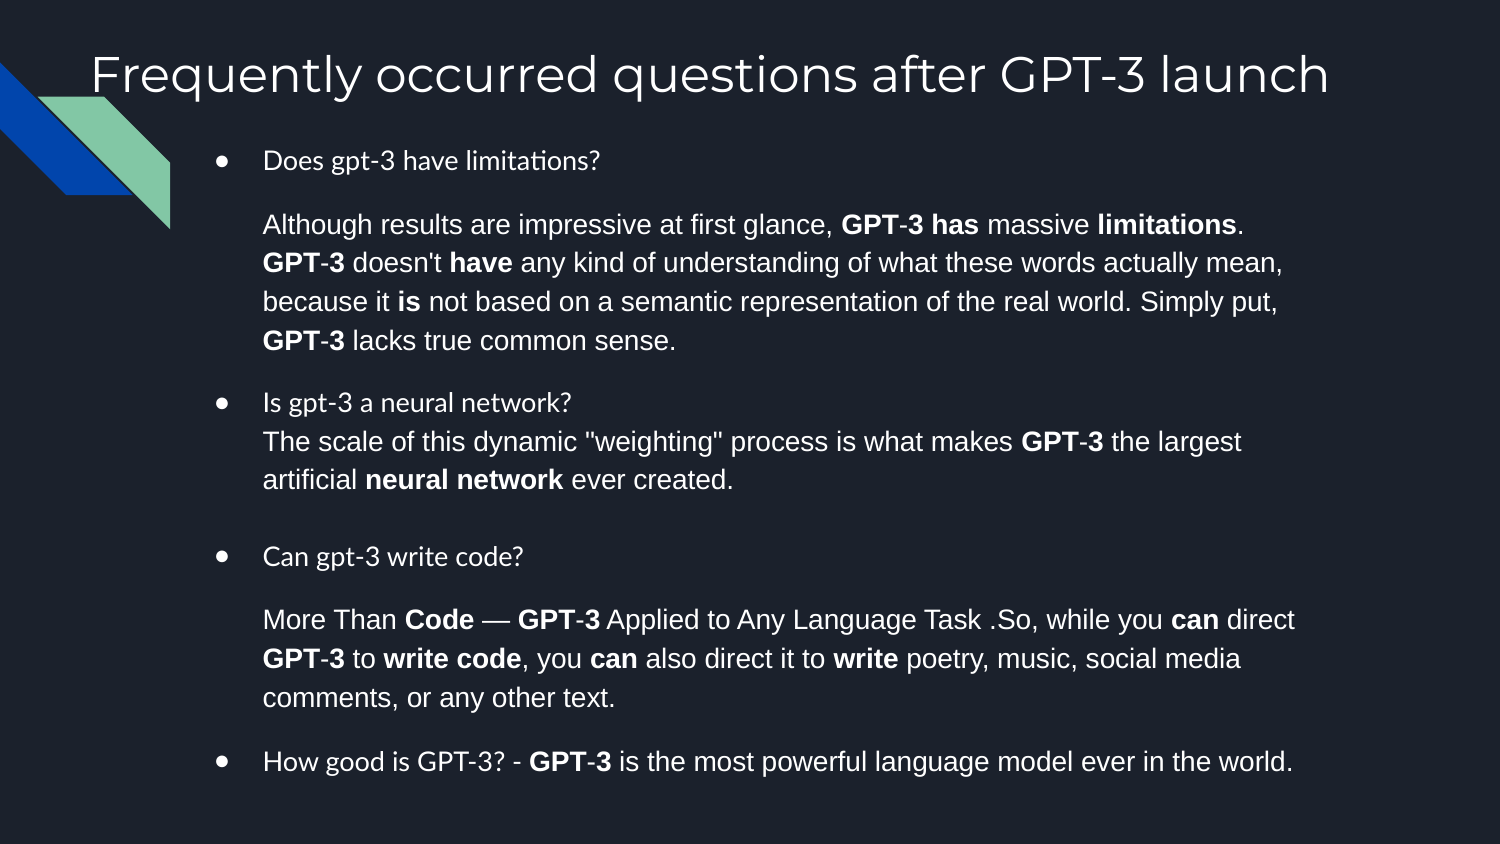

# Frequently occurred questions after GPT-3 launch

Does gpt-3 have limitations?
Although results are impressive at first glance, GPT-3 has massive limitations. GPT-3 doesn't have any kind of understanding of what these words actually mean, because it is not based on a semantic representation of the real world. Simply put, GPT-3 lacks true common sense.
Is gpt-3 a neural network?
The scale of this dynamic "weighting" process is what makes GPT-3 the largest artificial neural network ever created.
Can gpt-3 write code?
More Than Code — GPT-3 Applied to Any Language Task .So, while you can direct GPT-3 to write code, you can also direct it to write poetry, music, social media comments, or any other text.
How good is GPT-3? - GPT-3 is the most powerful language model ever in the world.